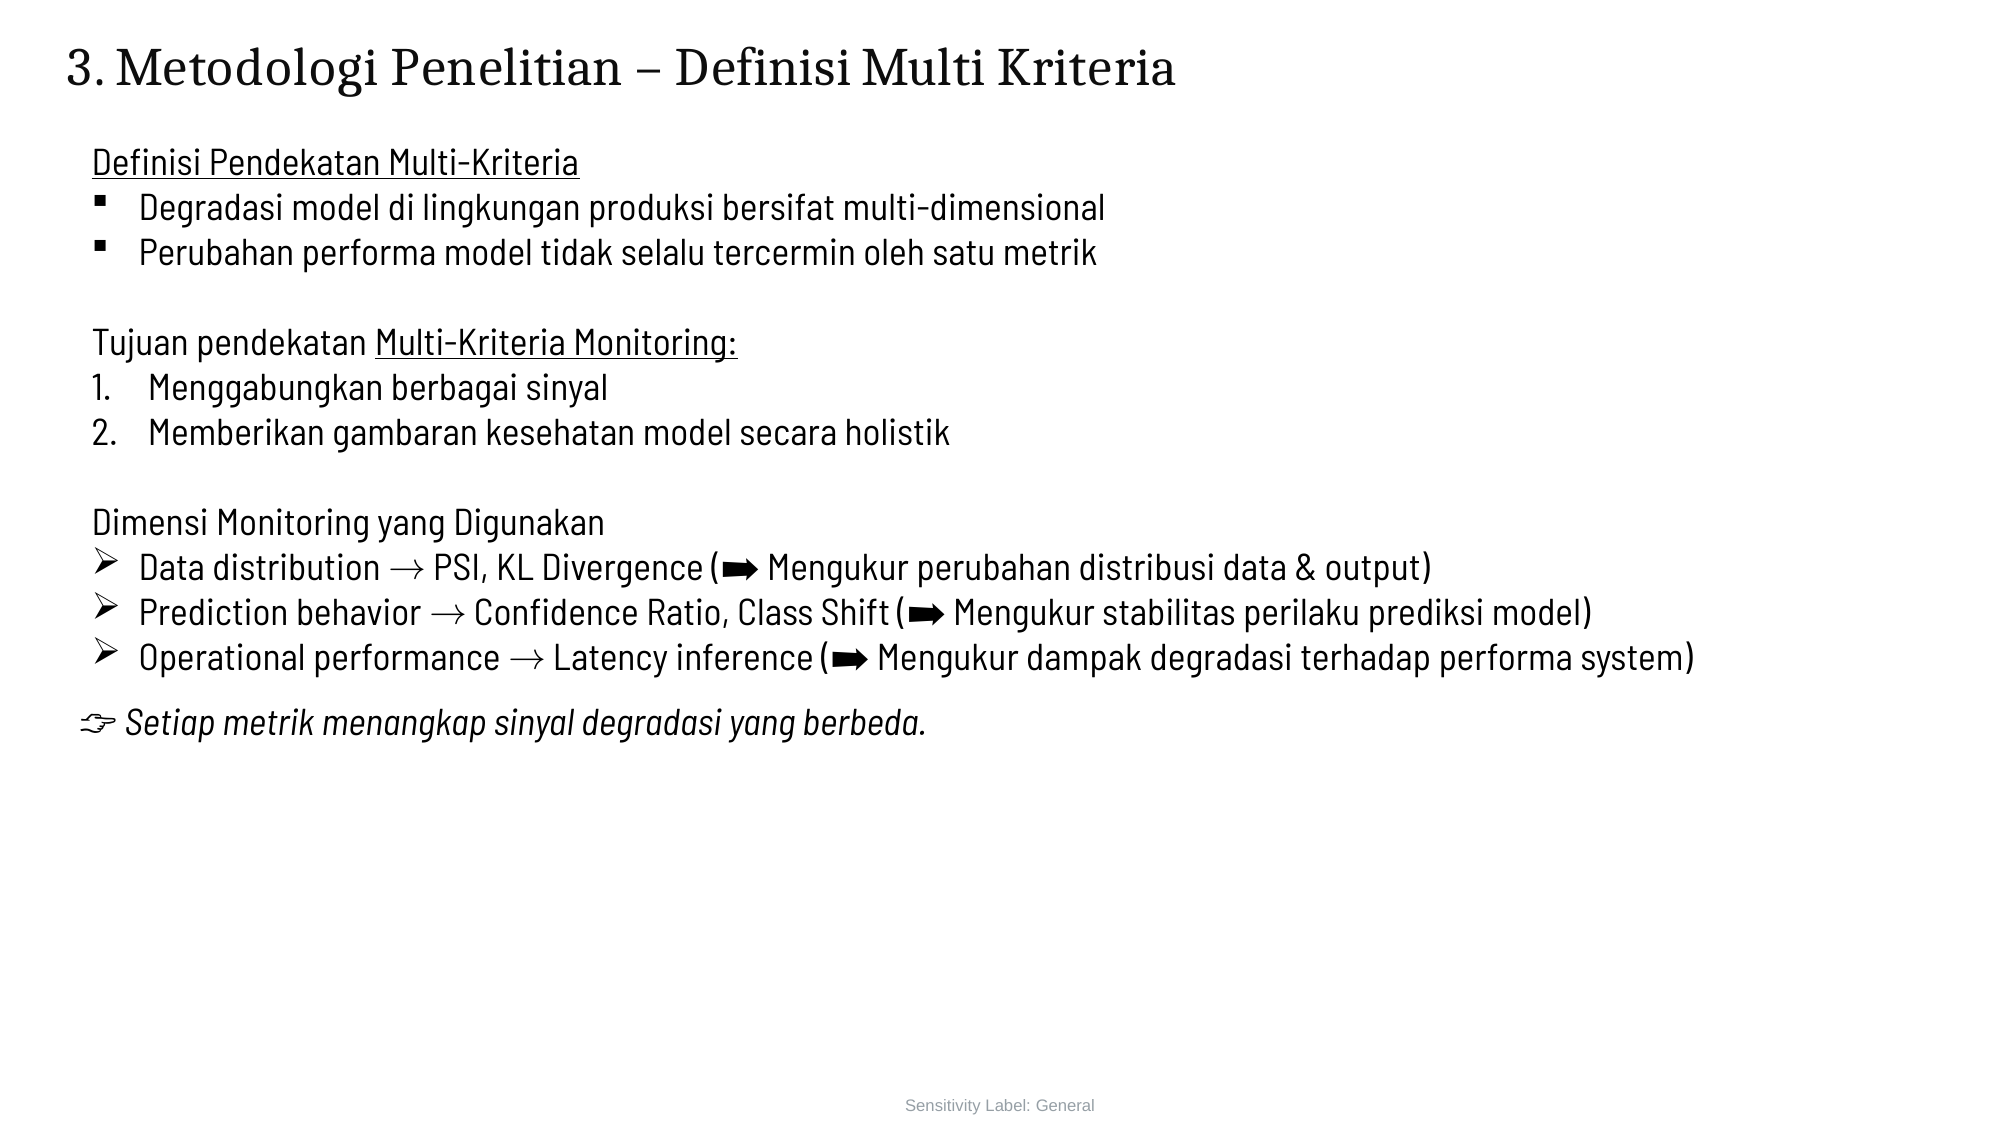

3. Metodologi Penelitian – Definisi Multi Kriteria
Definisi Pendekatan Multi-Kriteria
Degradasi model di lingkungan produksi bersifat multi-dimensional
Perubahan performa model tidak selalu tercermin oleh satu metrik

Tujuan pendekatan Multi-Kriteria Monitoring:
Menggabungkan berbagai sinyal
Memberikan gambaran kesehatan model secara holistik

Dimensi Monitoring yang Digunakan
Data distribution → PSI, KL Divergence (➡️ Mengukur perubahan distribusi data & output)
Prediction behavior → Confidence Ratio, Class Shift (➡️ Mengukur stabilitas perilaku prediksi model)
Operational performance → Latency inference (➡️ Mengukur dampak degradasi terhadap performa system)
👉 Setiap metrik menangkap sinyal degradasi yang berbeda.